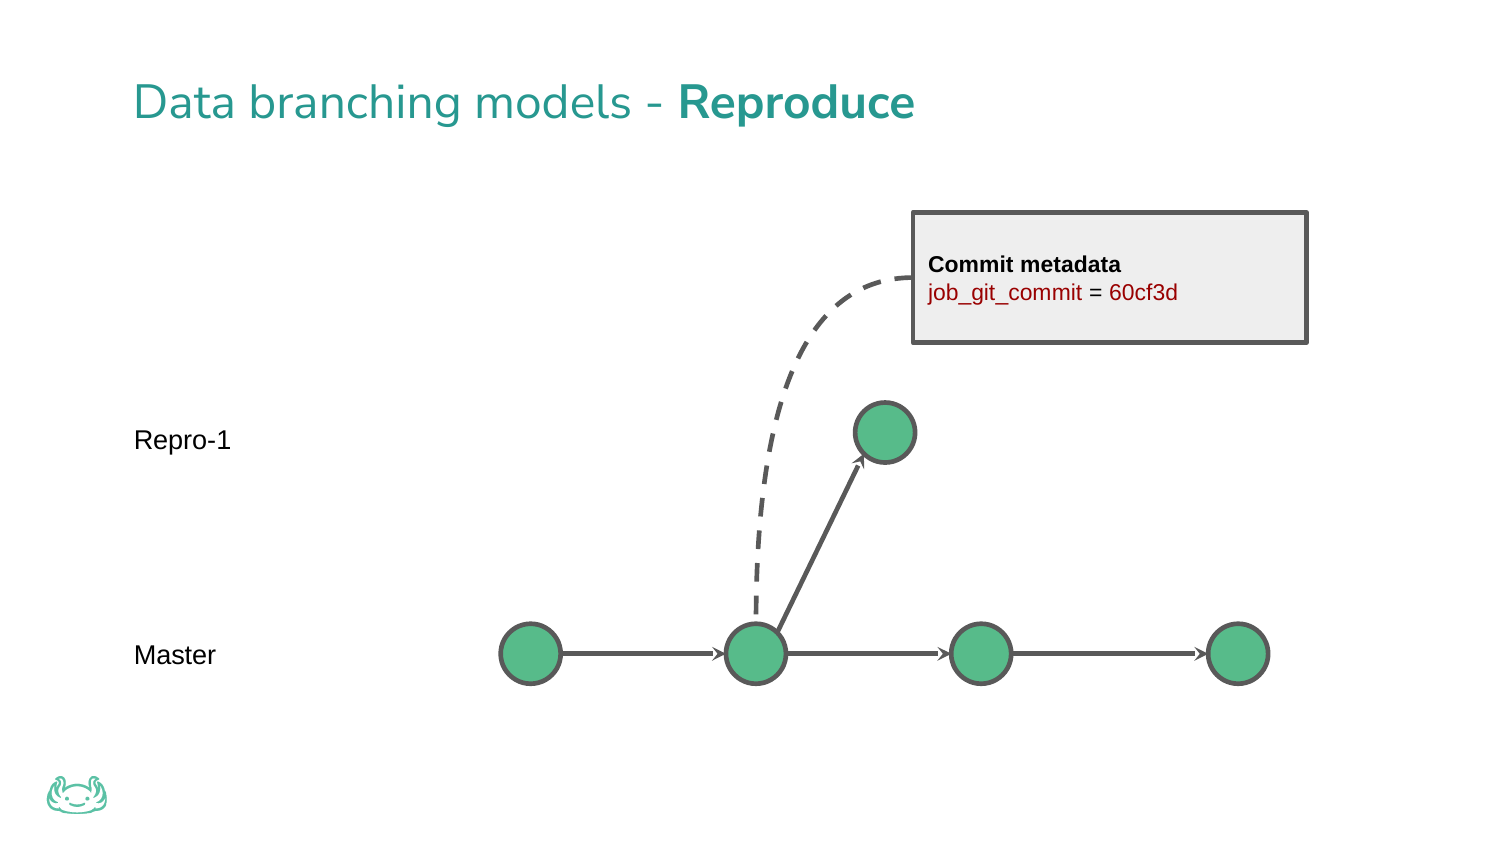

Data branching models - Reproduce
Commit metadata
job_git_commit = 60cf3d

Repro-1
Master